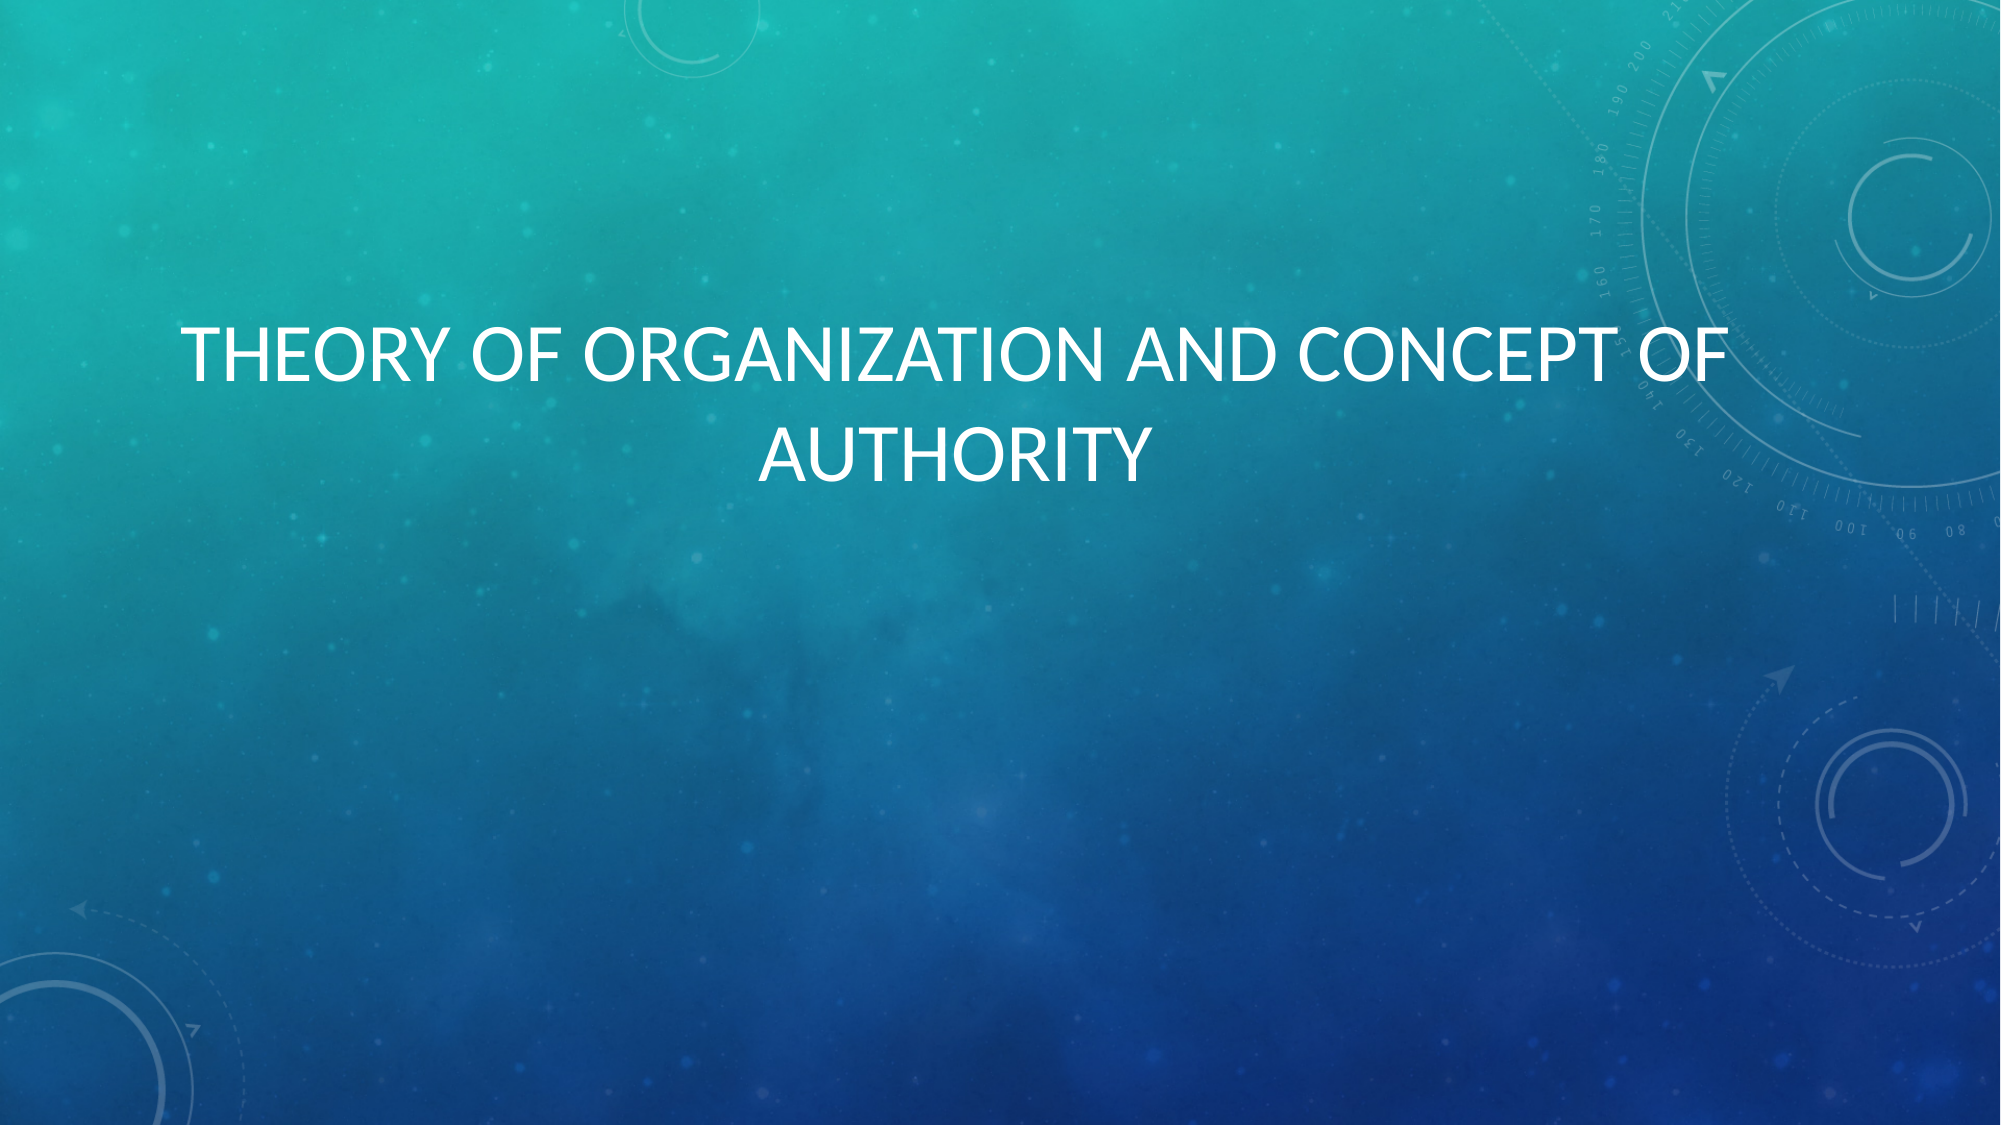

# Theory of Organization and Concept of Authority